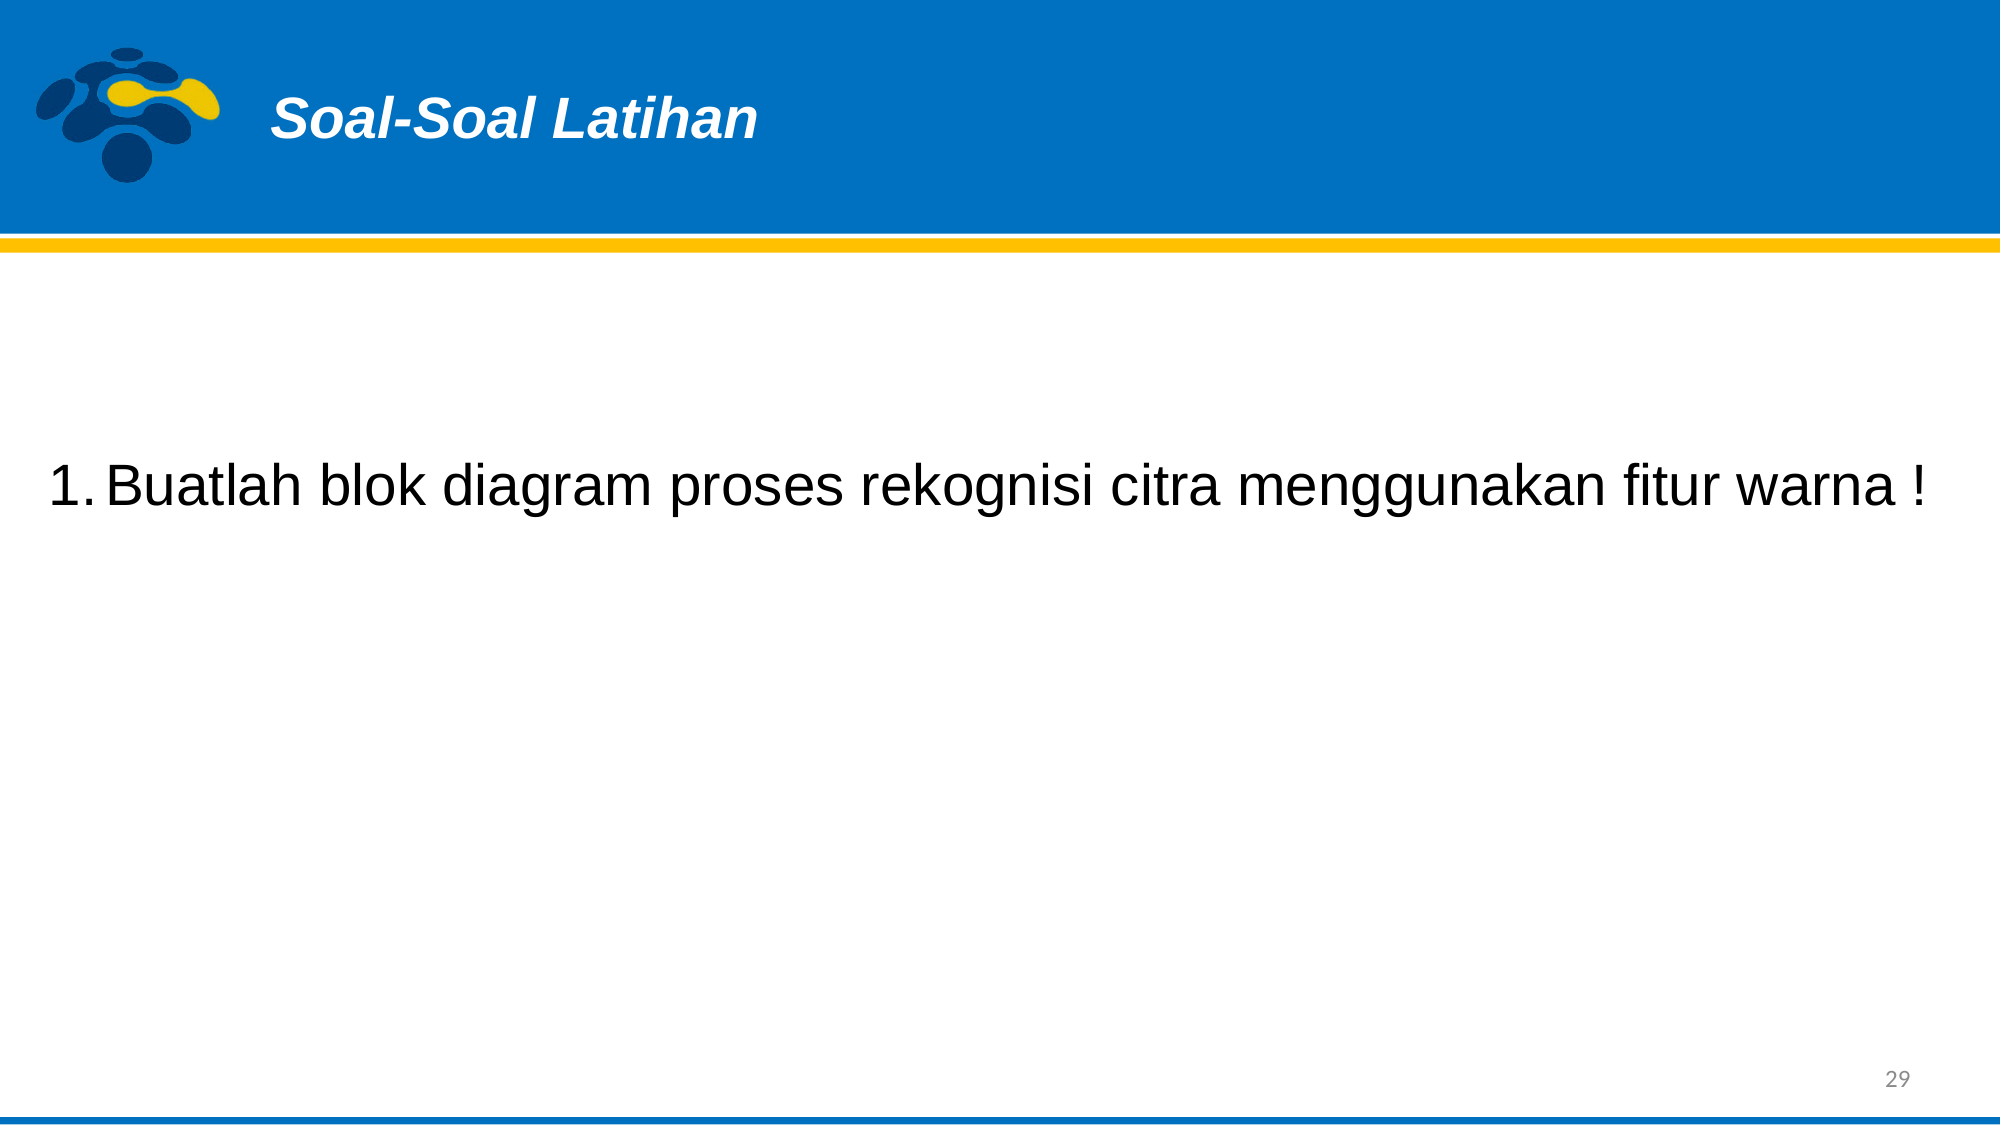

Soal-Soal Latihan

Buatlah blok diagram proses rekognisi citra menggunakan fitur warna !

29